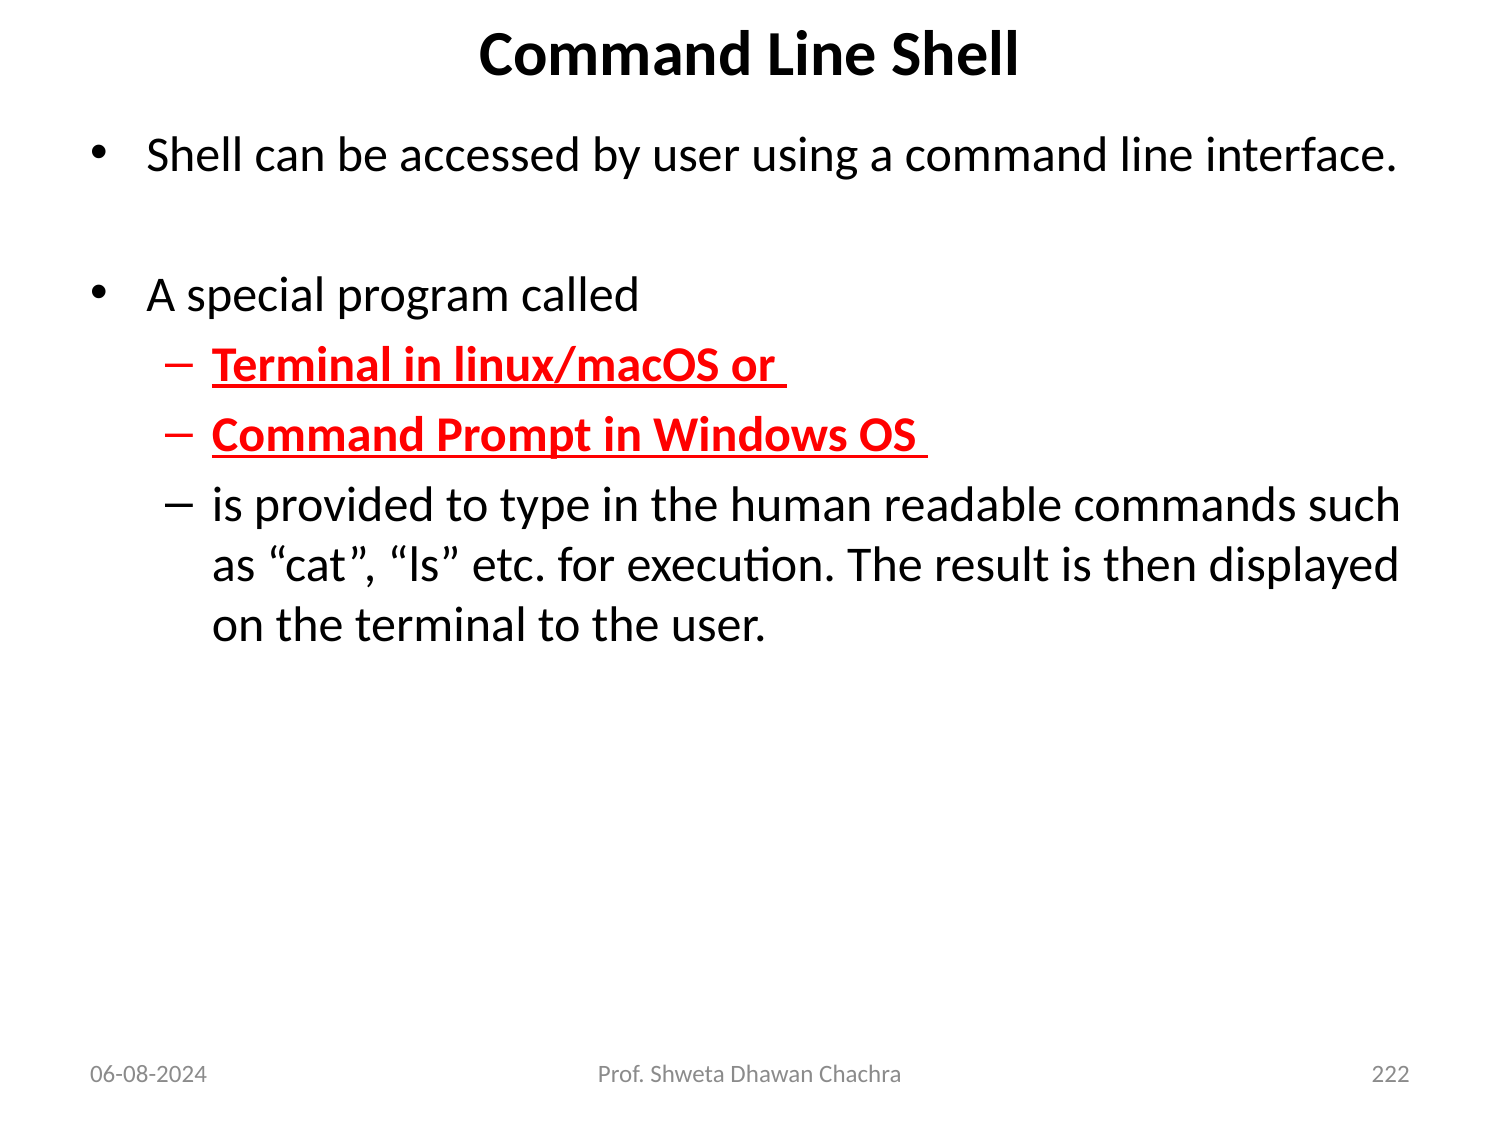

# Command Line Shell
Shell can be accessed by user using a command line interface.

A special program called
Terminal in linux/macOS or
Command Prompt in Windows OS
is provided to type in the human readable commands such as “cat”, “ls” etc. for execution. The result is then displayed on the terminal to the user.

06-08-2024
Prof. Shweta Dhawan Chachra
222